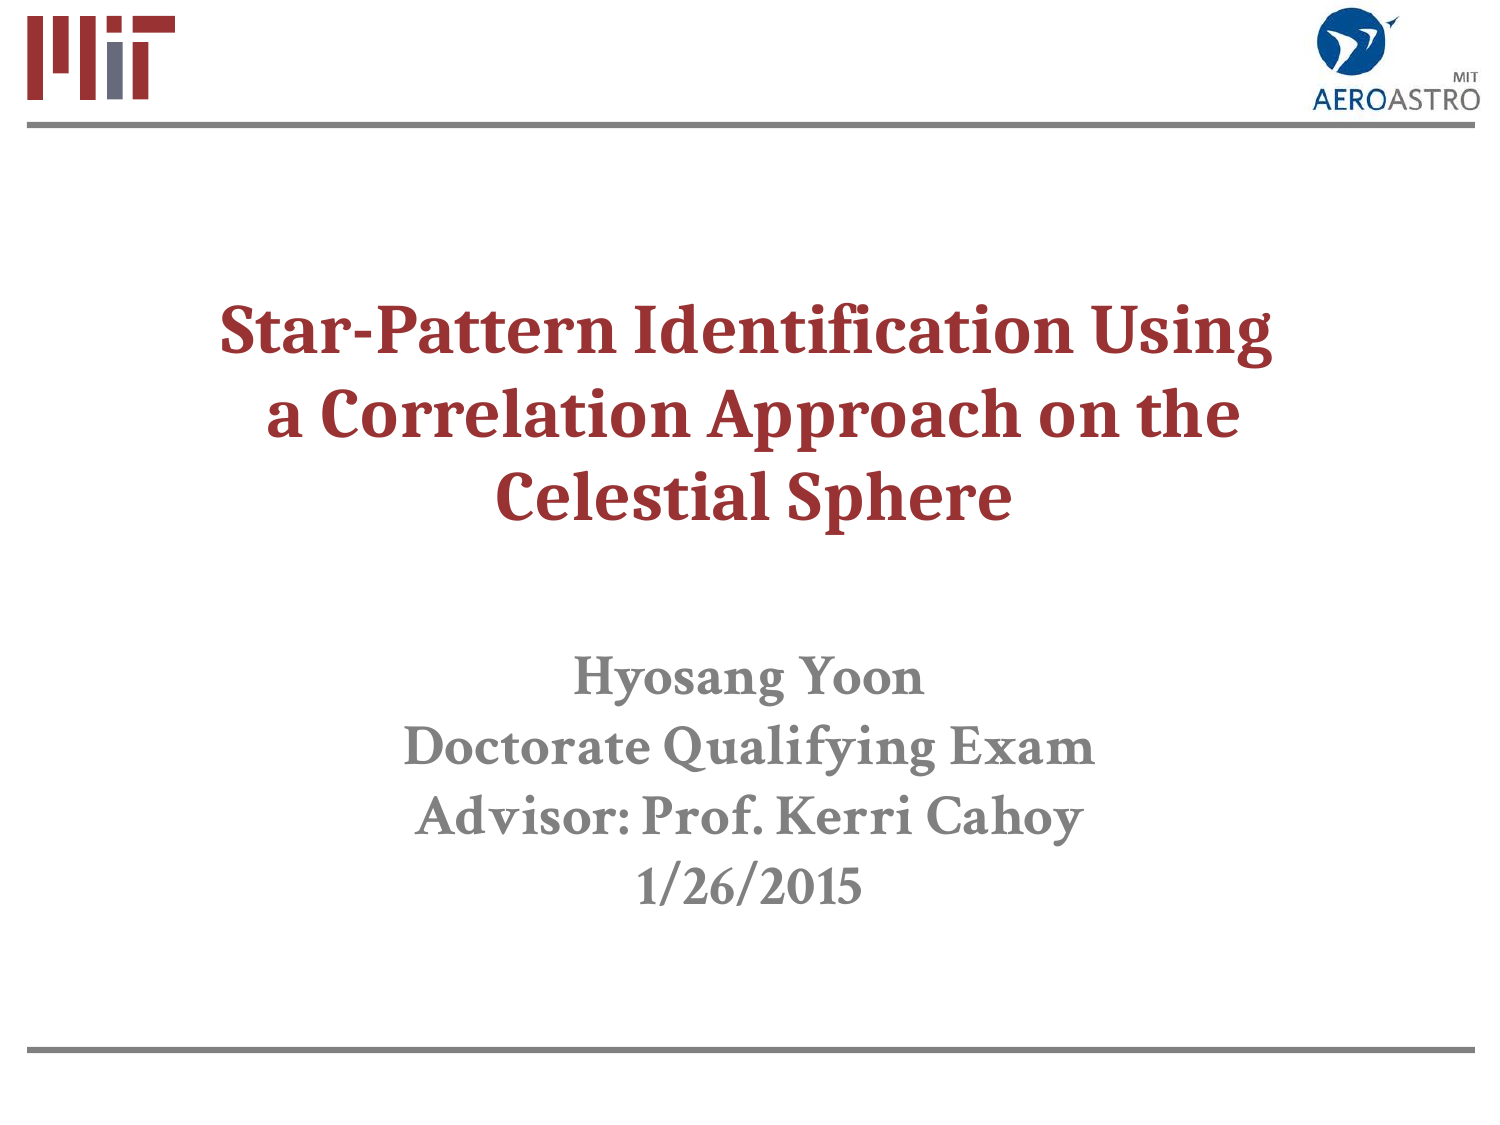

# Star-Pattern Identification Using a Correlation Approach on the Celestial Sphere
Hyosang Yoon
Doctorate Qualifying Exam
Advisor: Prof. Kerri Cahoy
1/26/2015